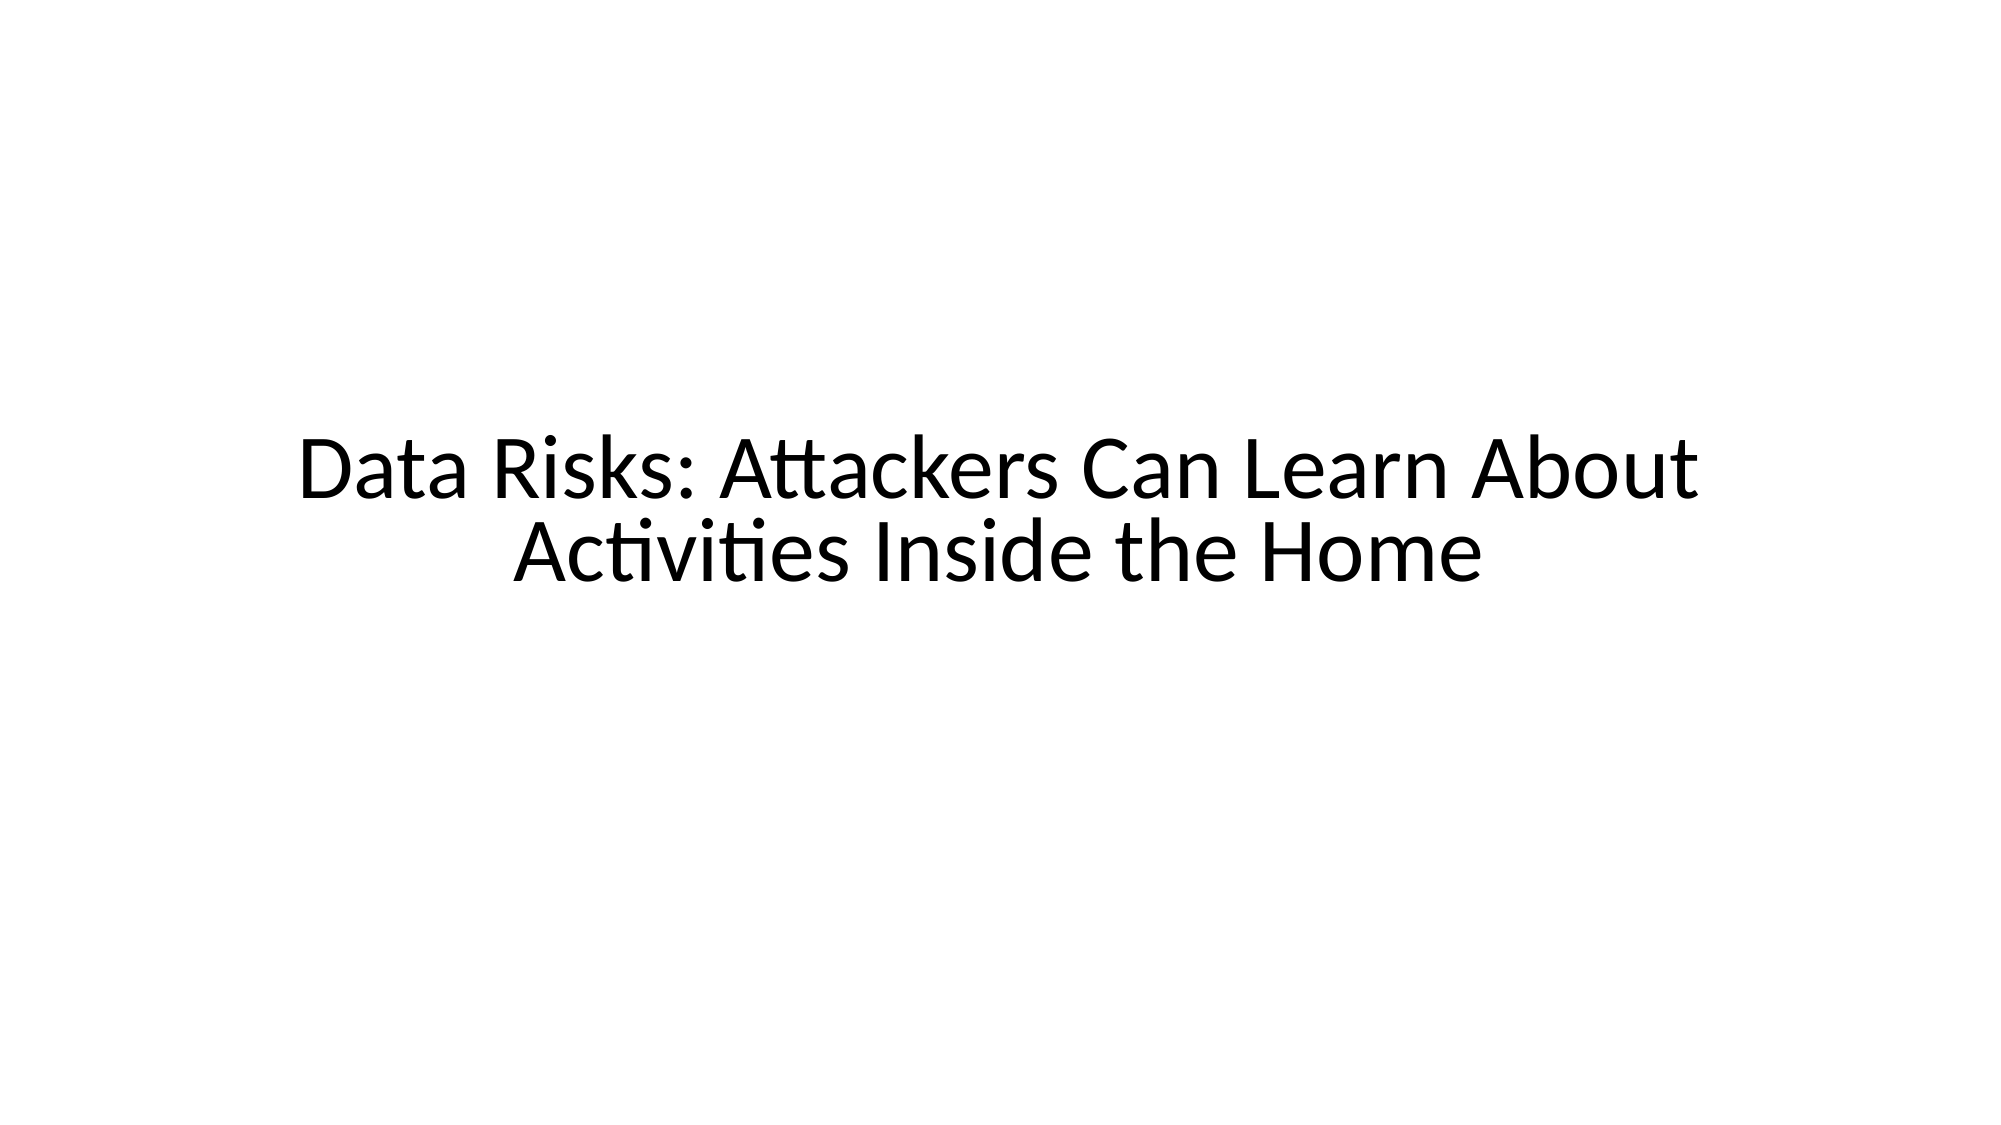

# Data Risks: Attackers Can Learn About Activities Inside the Home